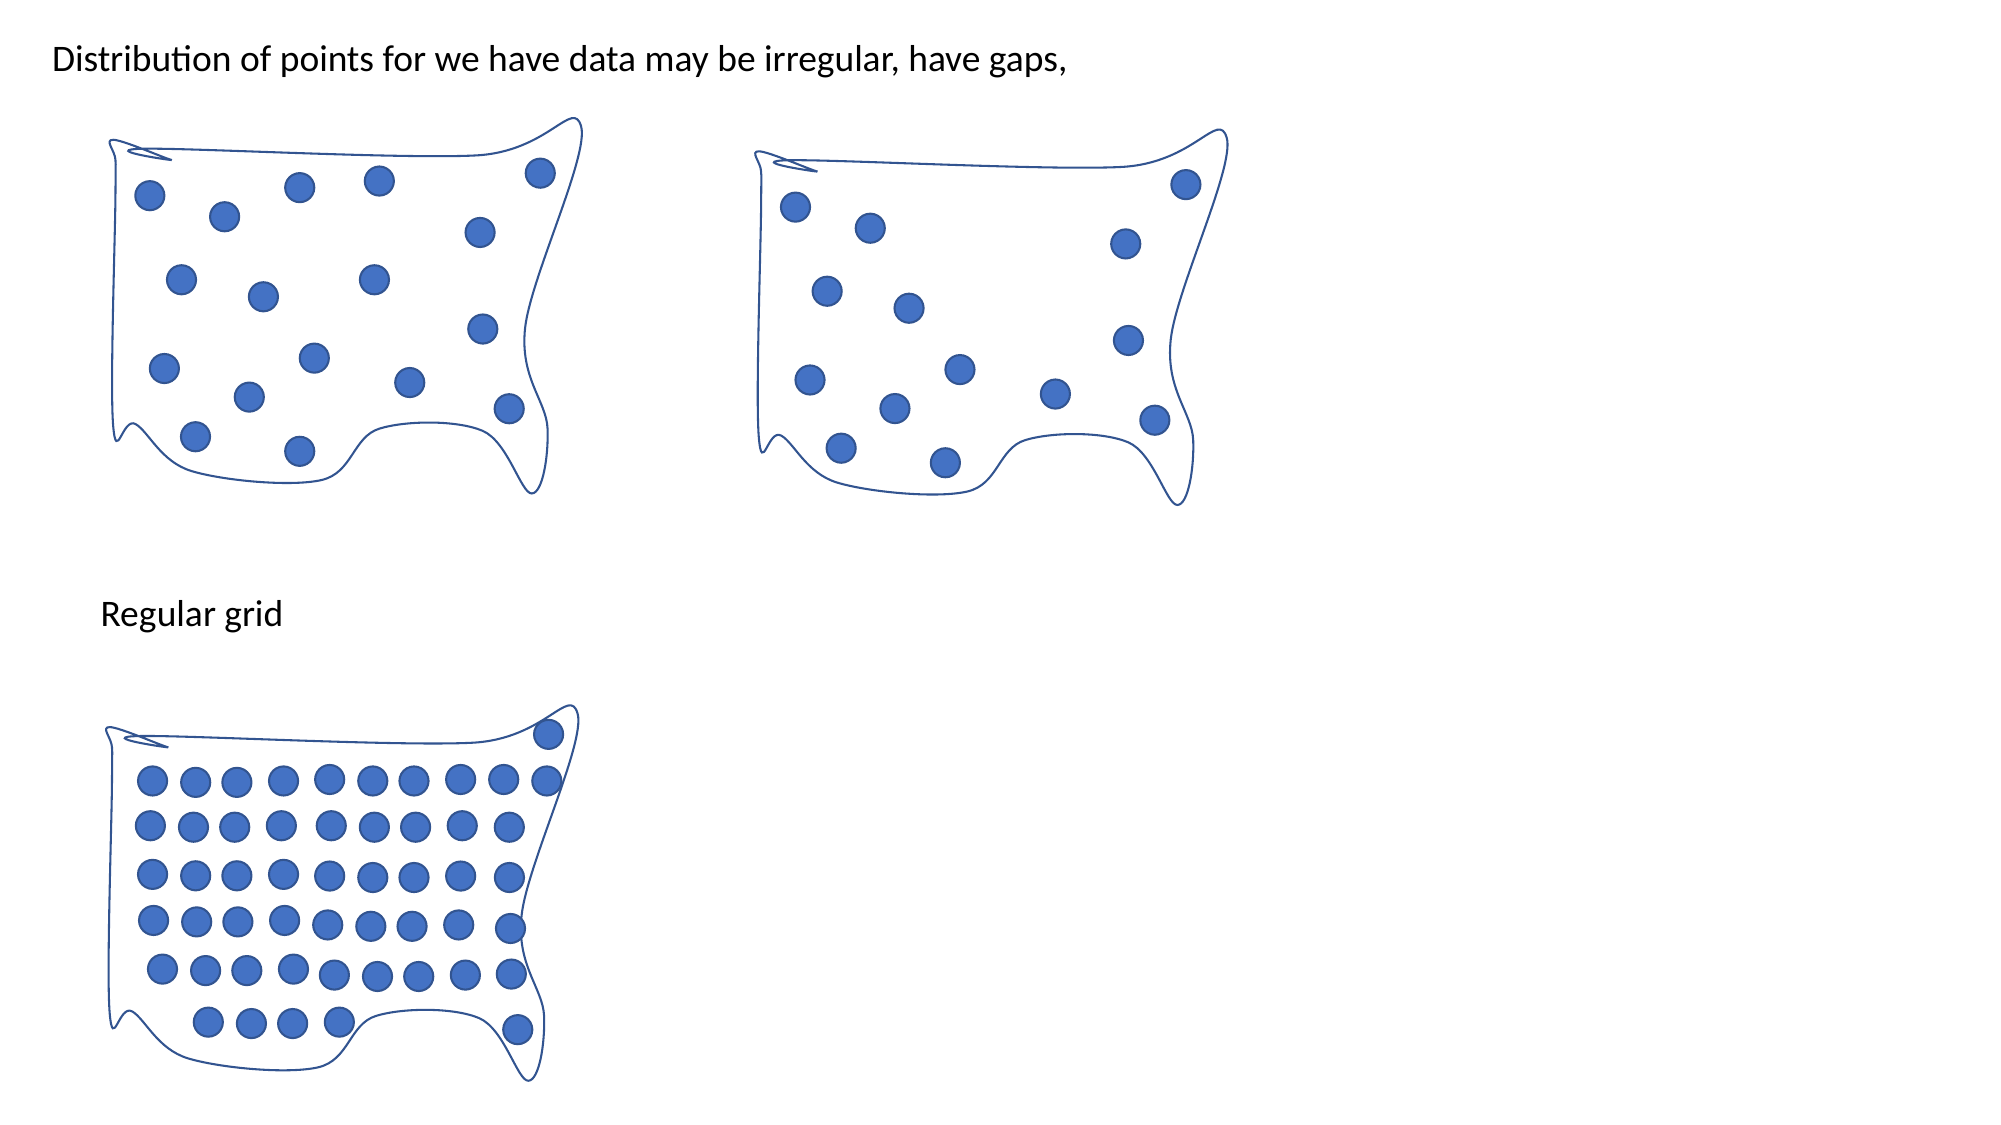

Distribution of points for we have data may be irregular, have gaps,

Regular grid